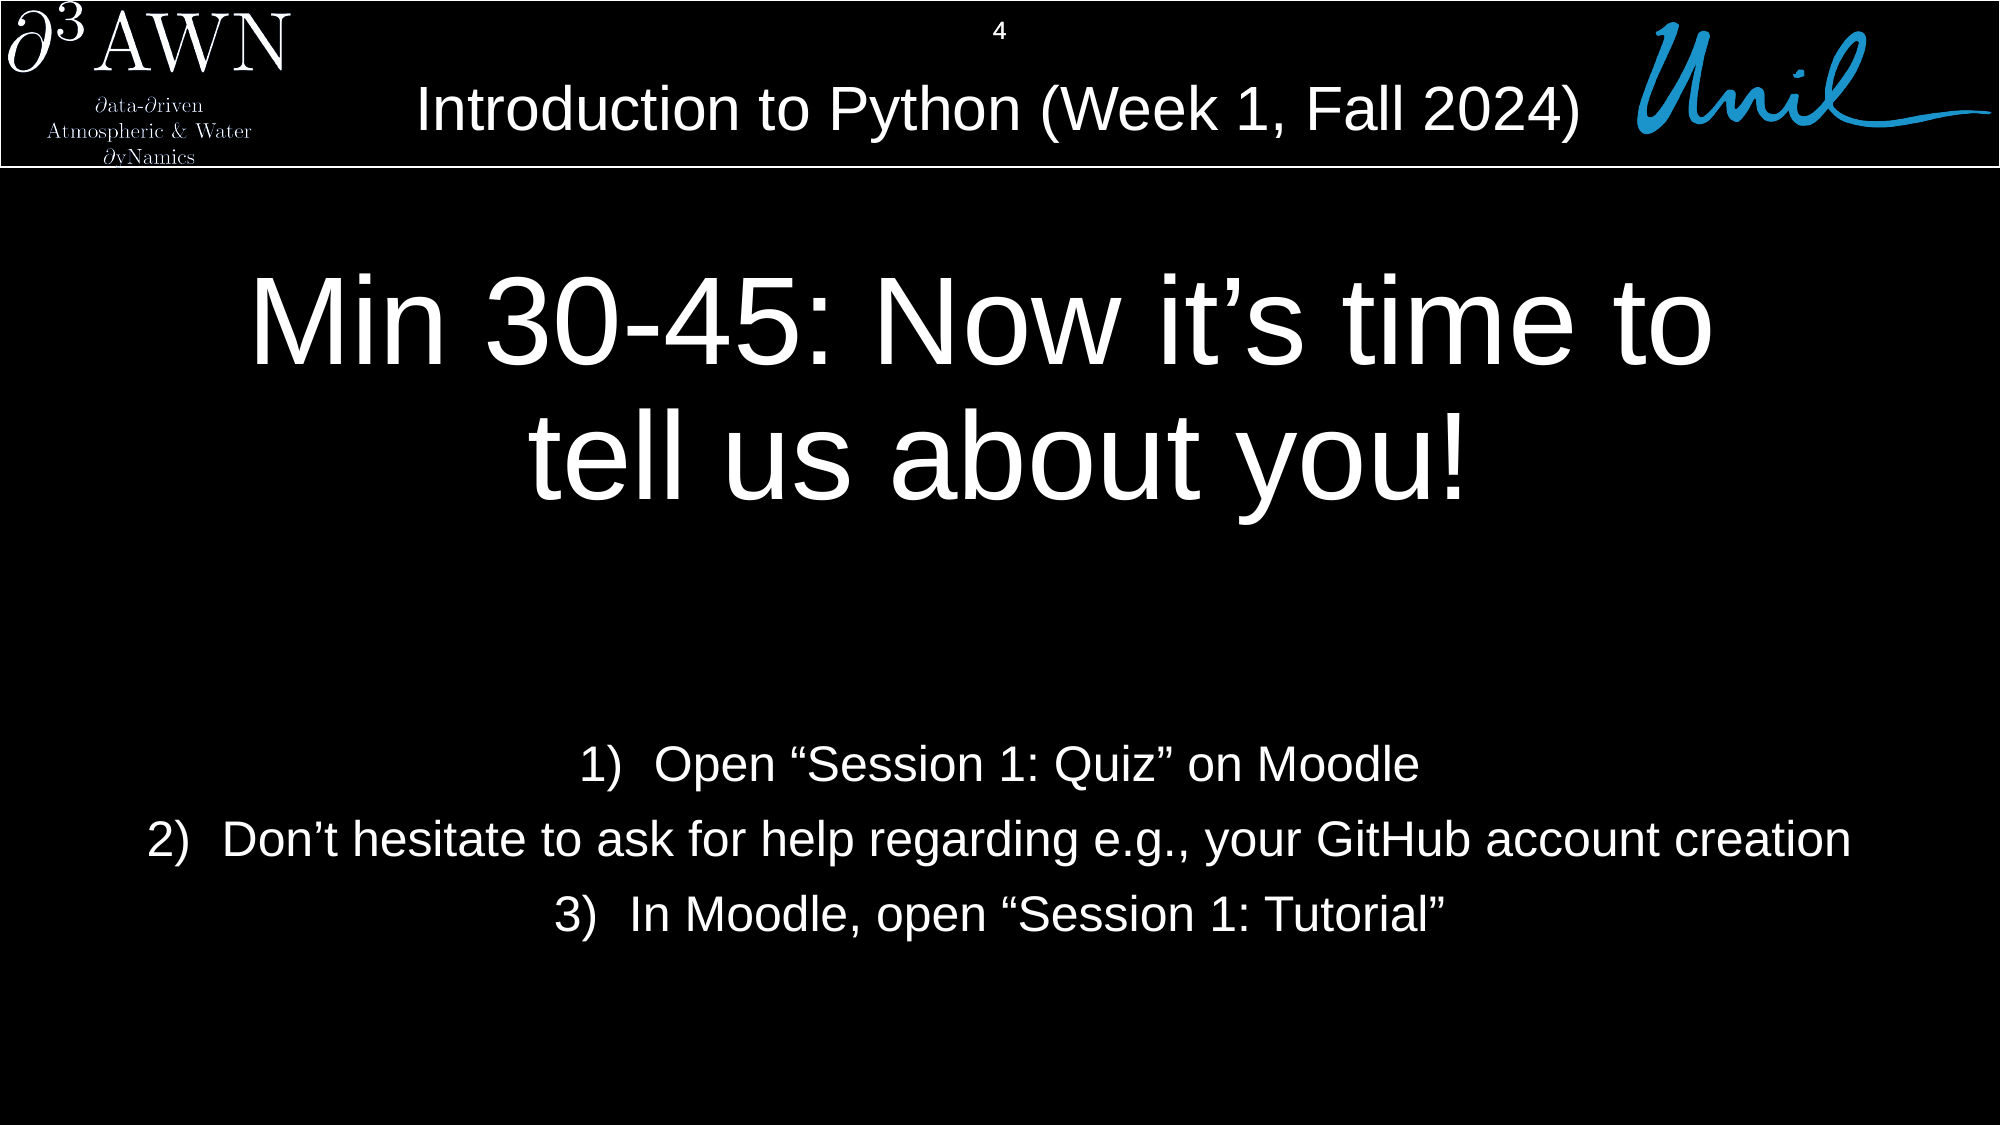

4
# Min 30-45: Now it’s time to tell us about you!
Open “Session 1: Quiz” on Moodle
Don’t hesitate to ask for help regarding e.g., your GitHub account creation
In Moodle, open “Session 1: Tutorial”